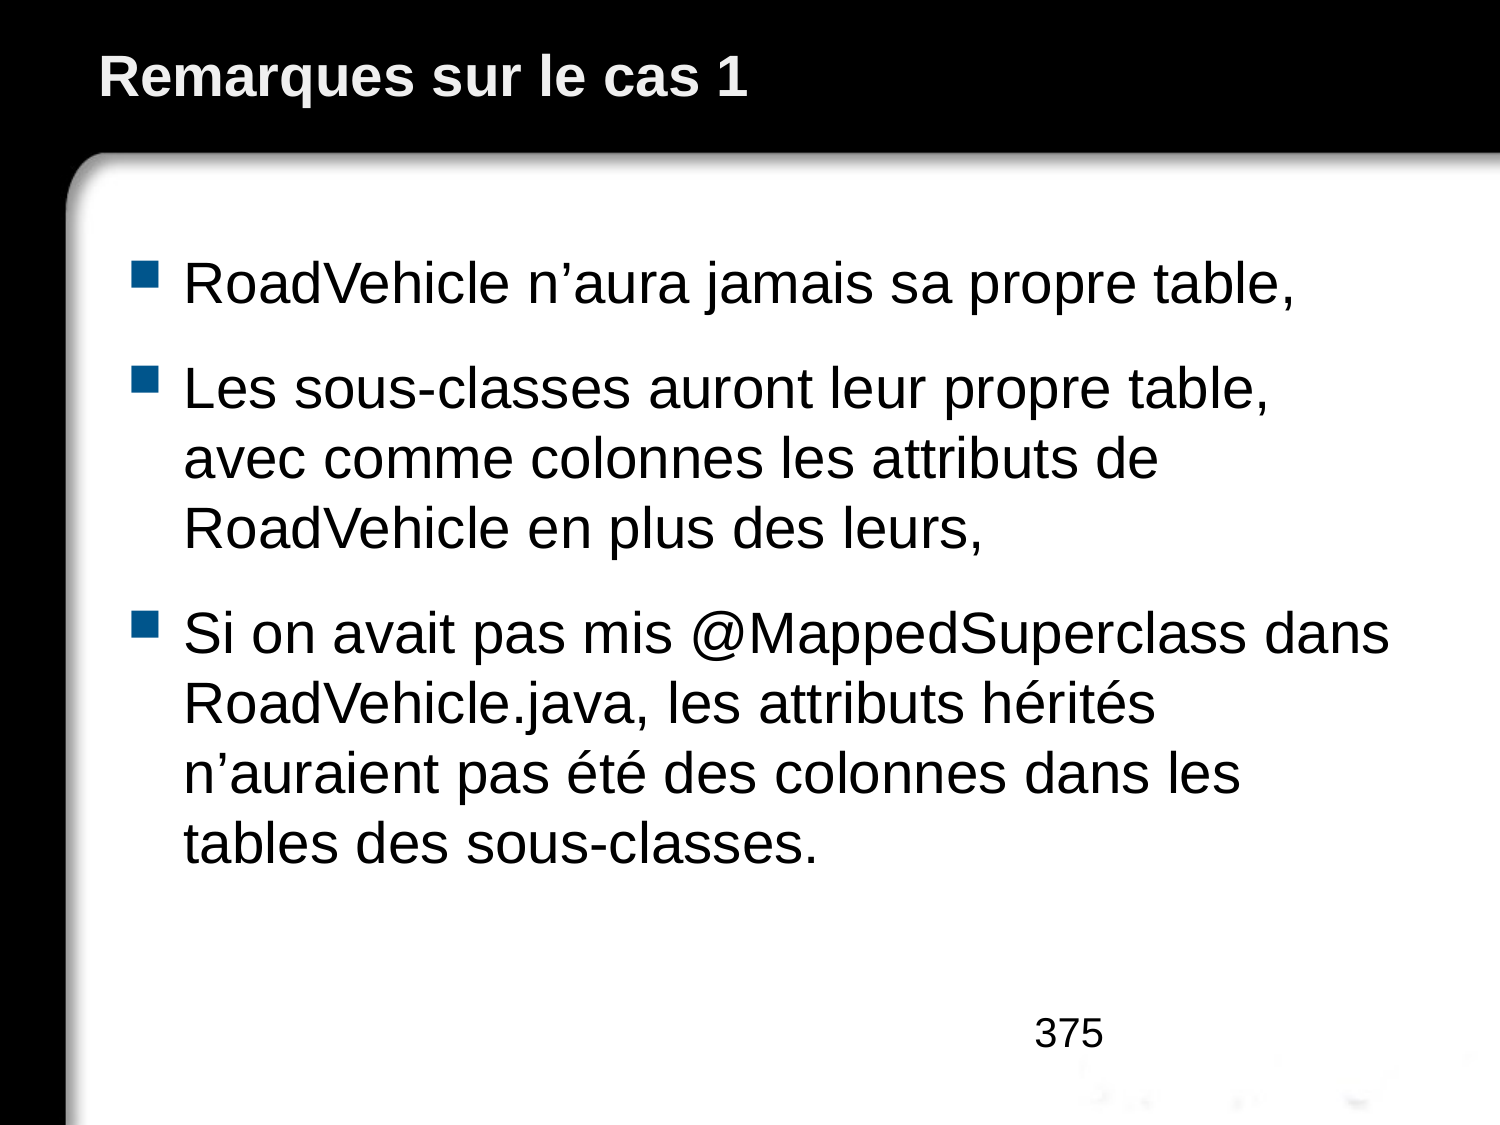

# Remarques sur le cas 1
RoadVehicle n’aura jamais sa propre table,
Les sous-classes auront leur propre table, avec comme colonnes les attributs de RoadVehicle en plus des leurs,
Si on avait pas mis @MappedSuperclass dans RoadVehicle.java, les attributs hérités n’auraient pas été des colonnes dans les tables des sous-classes.